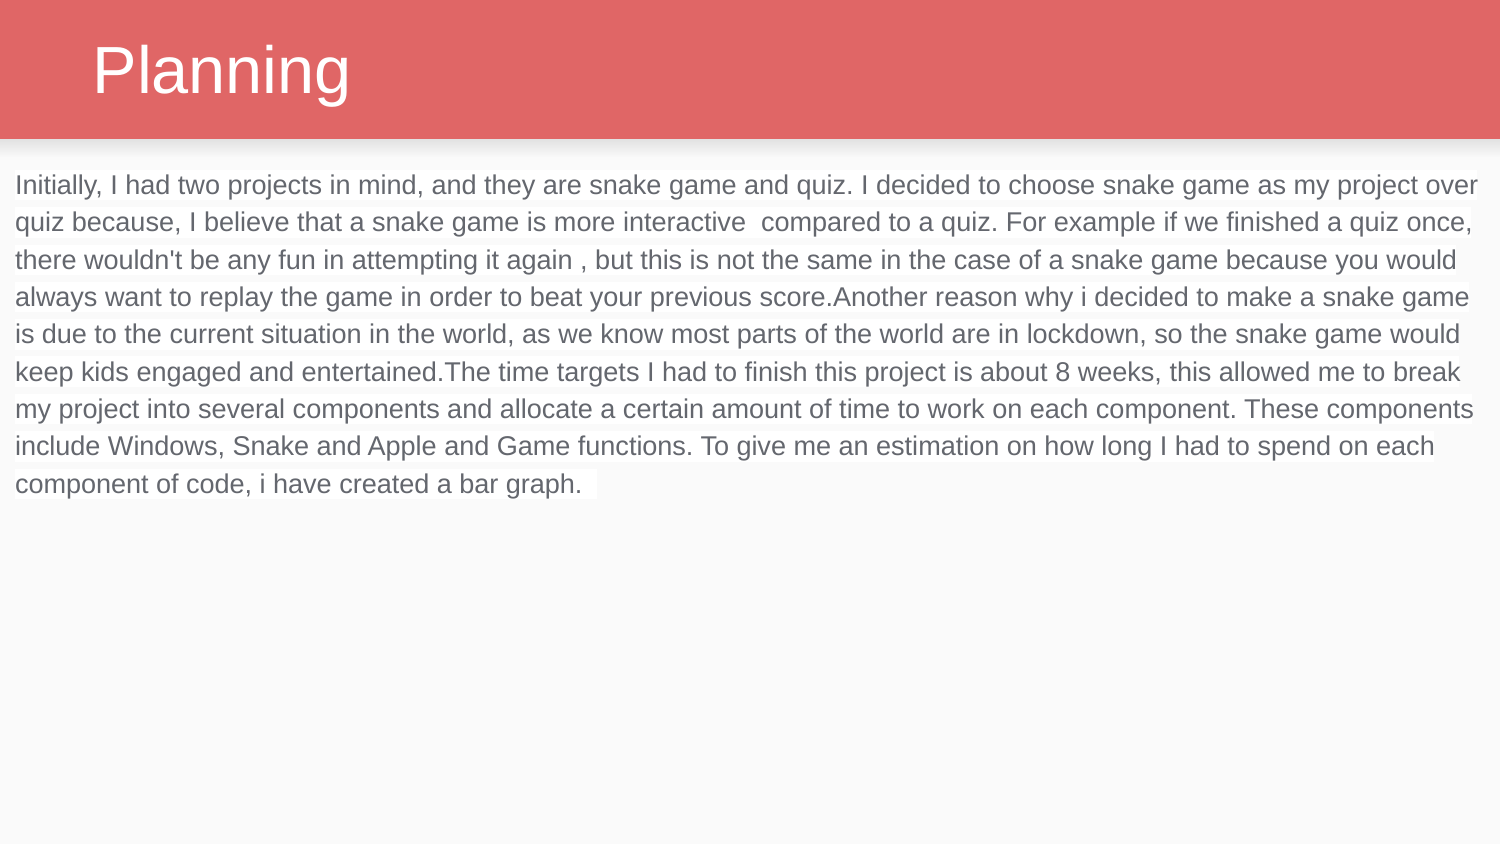

# Planning
Initially, I had two projects in mind, and they are snake game and quiz. I decided to choose snake game as my project over quiz because, I believe that a snake game is more interactive  compared to a quiz. For example if we finished a quiz once, there wouldn't be any fun in attempting it again , but this is not the same in the case of a snake game because you would always want to replay the game in order to beat your previous score.Another reason why i decided to make a snake game is due to the current situation in the world, as we know most parts of the world are in lockdown, so the snake game would keep kids engaged and entertained.The time targets I had to finish this project is about 8 weeks, this allowed me to break my project into several components and allocate a certain amount of time to work on each component. These components include Windows, Snake and Apple and Game functions. To give me an estimation on how long I had to spend on each component of code, i have created a bar graph.